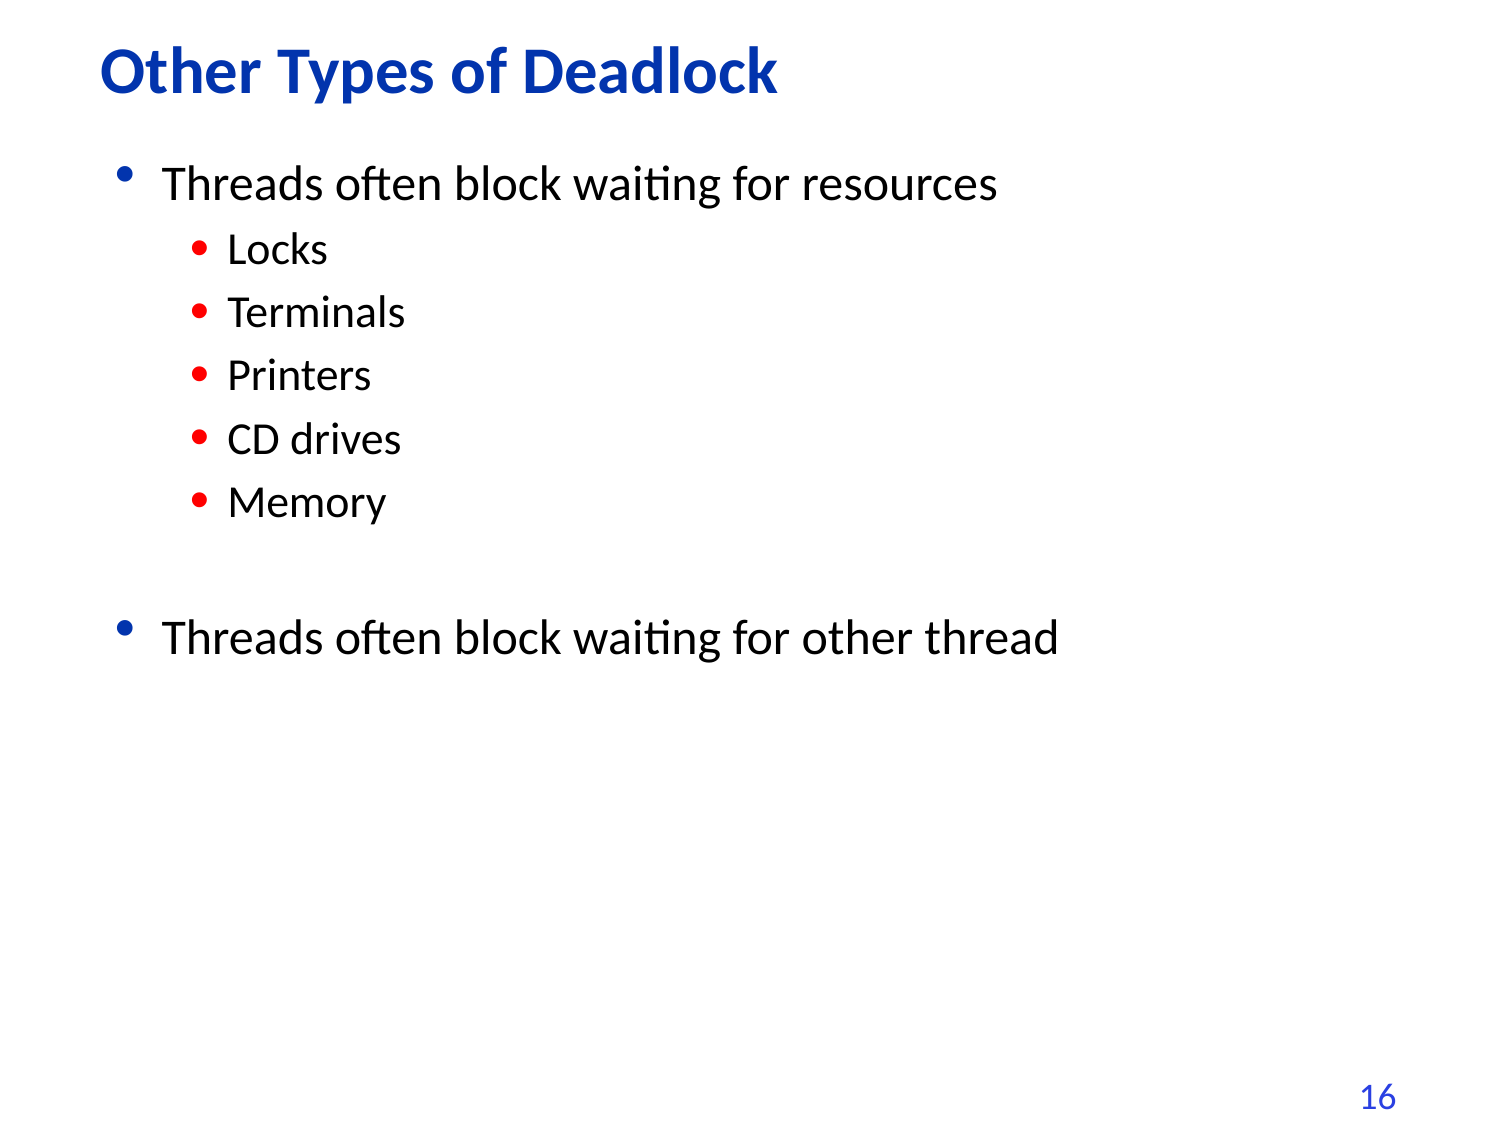

# Other Types of Deadlock
Threads often block waiting for resources
Locks
Terminals
Printers
CD drives
Memory

Threads often block waiting for other thread